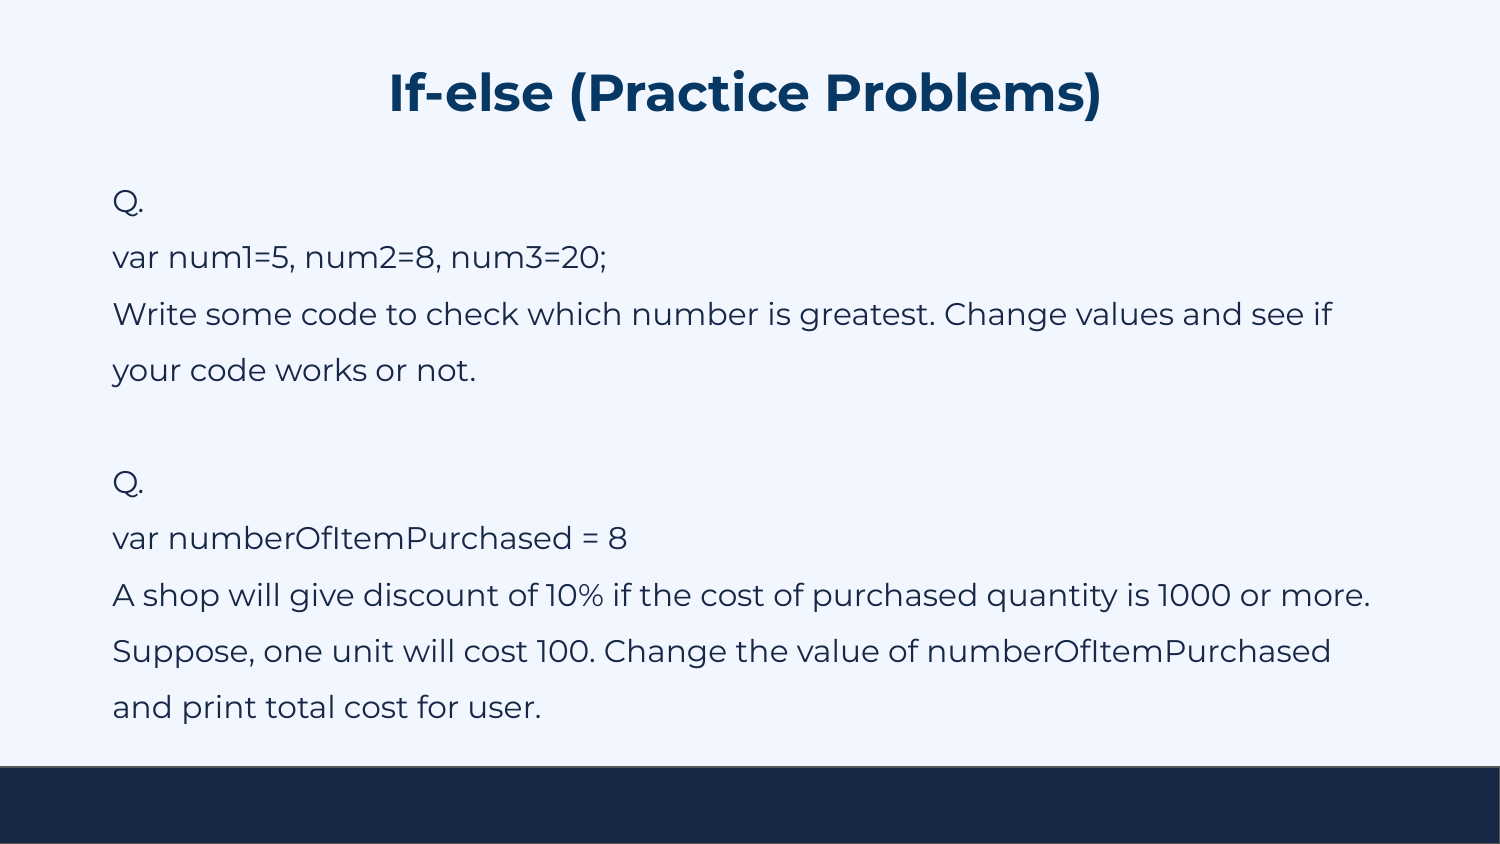

# If-else (Practice Problems)
Q.
var num1=5, num2=8, num3=20;
Write some code to check which number is greatest. Change values and see if your code works or not.

Q.
var numberOfItemPurchased = 8
A shop will give discount of 10% if the cost of purchased quantity is 1000 or more. Suppose, one unit will cost 100. Change the value of numberOfItemPurchased and print total cost for user.